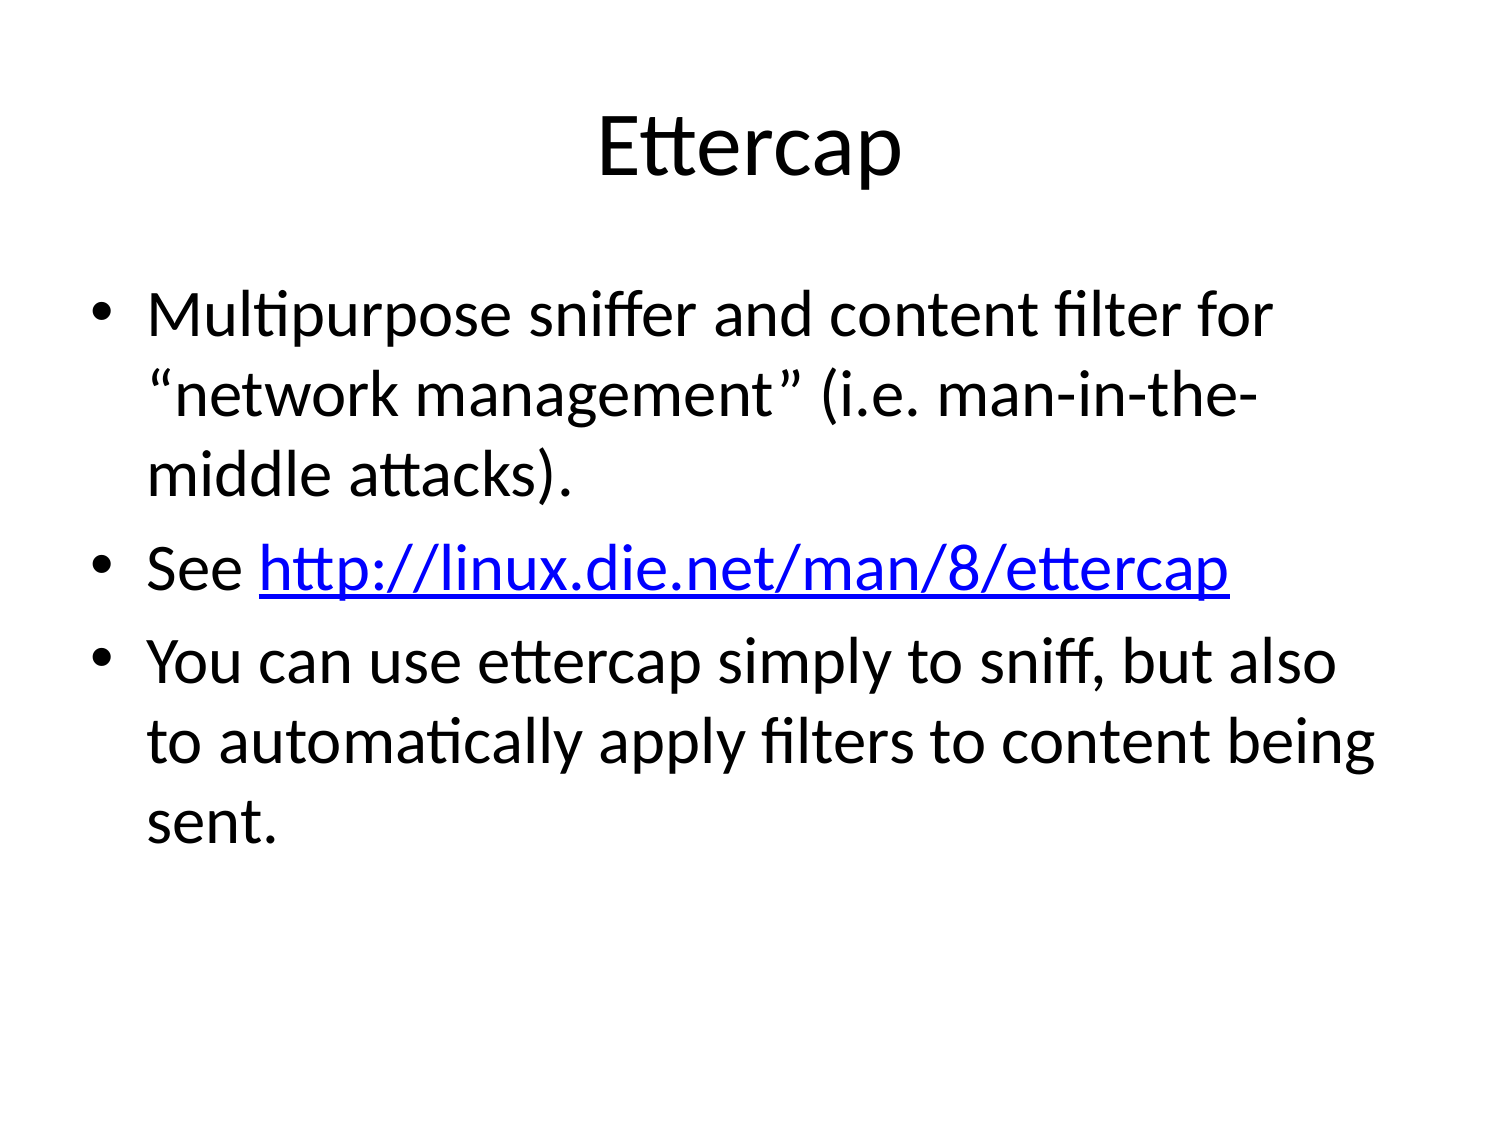

# Ettercap
Multipurpose sniffer and content filter for “network management” (i.e. man-in-the-middle attacks).
See http://linux.die.net/man/8/ettercap
You can use ettercap simply to sniff, but also to automatically apply filters to content being sent.